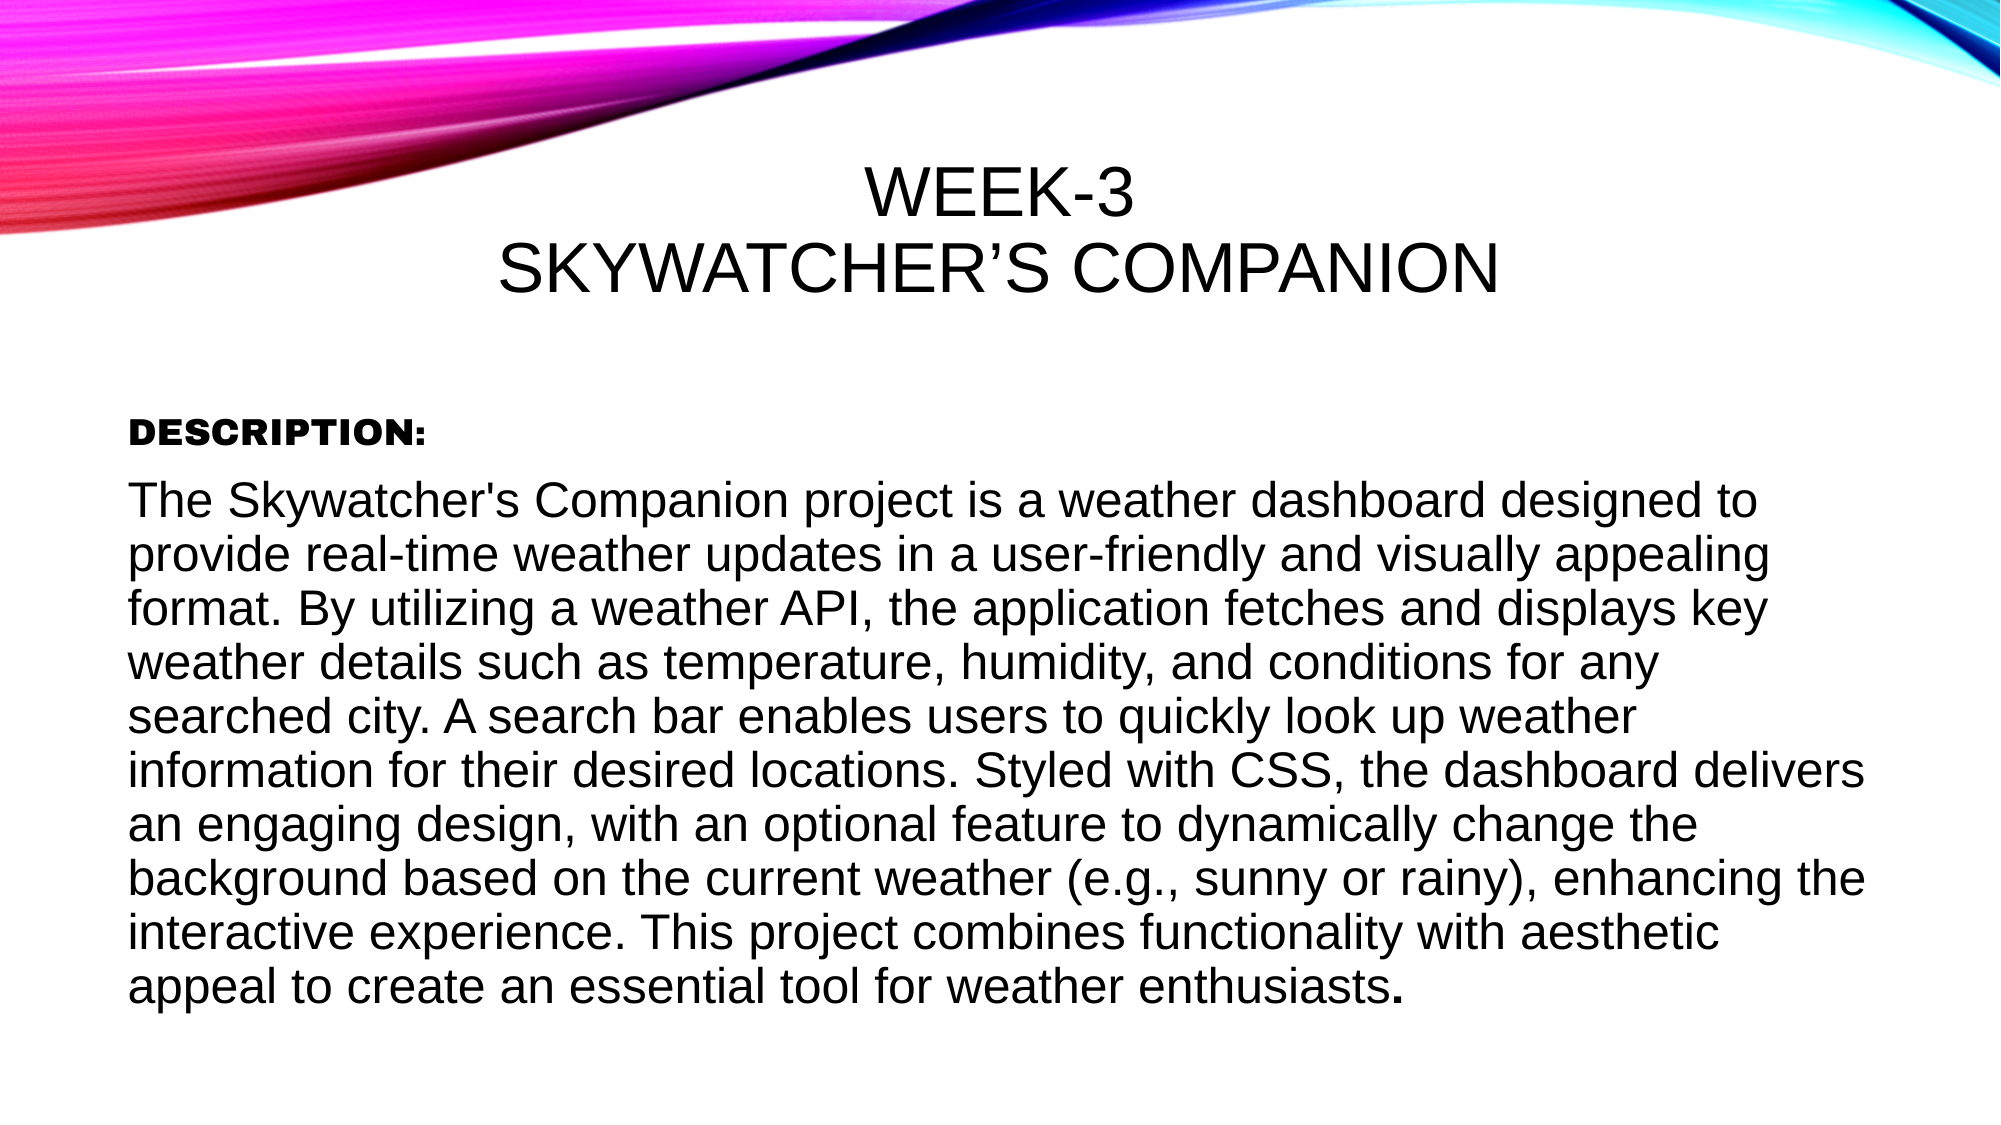

# WEEK-3 SKYWATCHER’S COMPANION
DESCRIPTION:
The Skywatcher's Companion project is a weather dashboard designed to provide real-time weather updates in a user-friendly and visually appealing format. By utilizing a weather API, the application fetches and displays key weather details such as temperature, humidity, and conditions for any searched city. A search bar enables users to quickly look up weather information for their desired locations. Styled with CSS, the dashboard delivers an engaging design, with an optional feature to dynamically change the background based on the current weather (e.g., sunny or rainy), enhancing the interactive experience. This project combines functionality with aesthetic appeal to create an essential tool for weather enthusiasts.